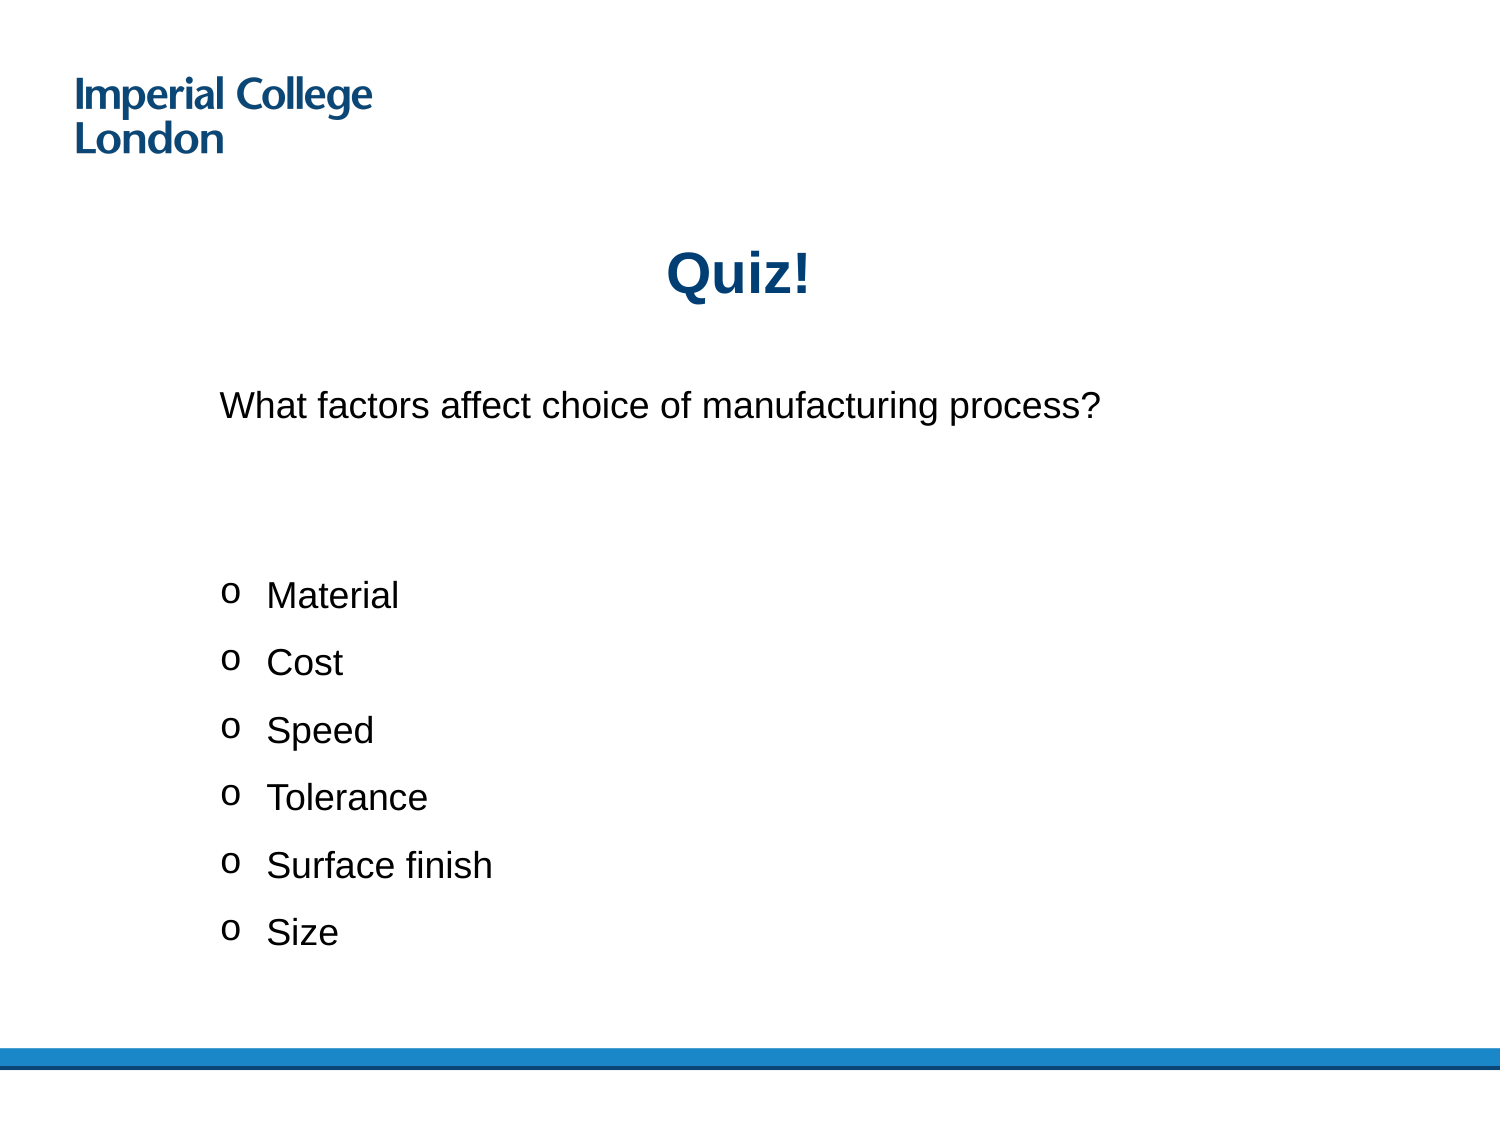

Quiz!

What factors affect choice of manufacturing process?

Material
Cost
Speed
Tolerance
Surface finish
Size